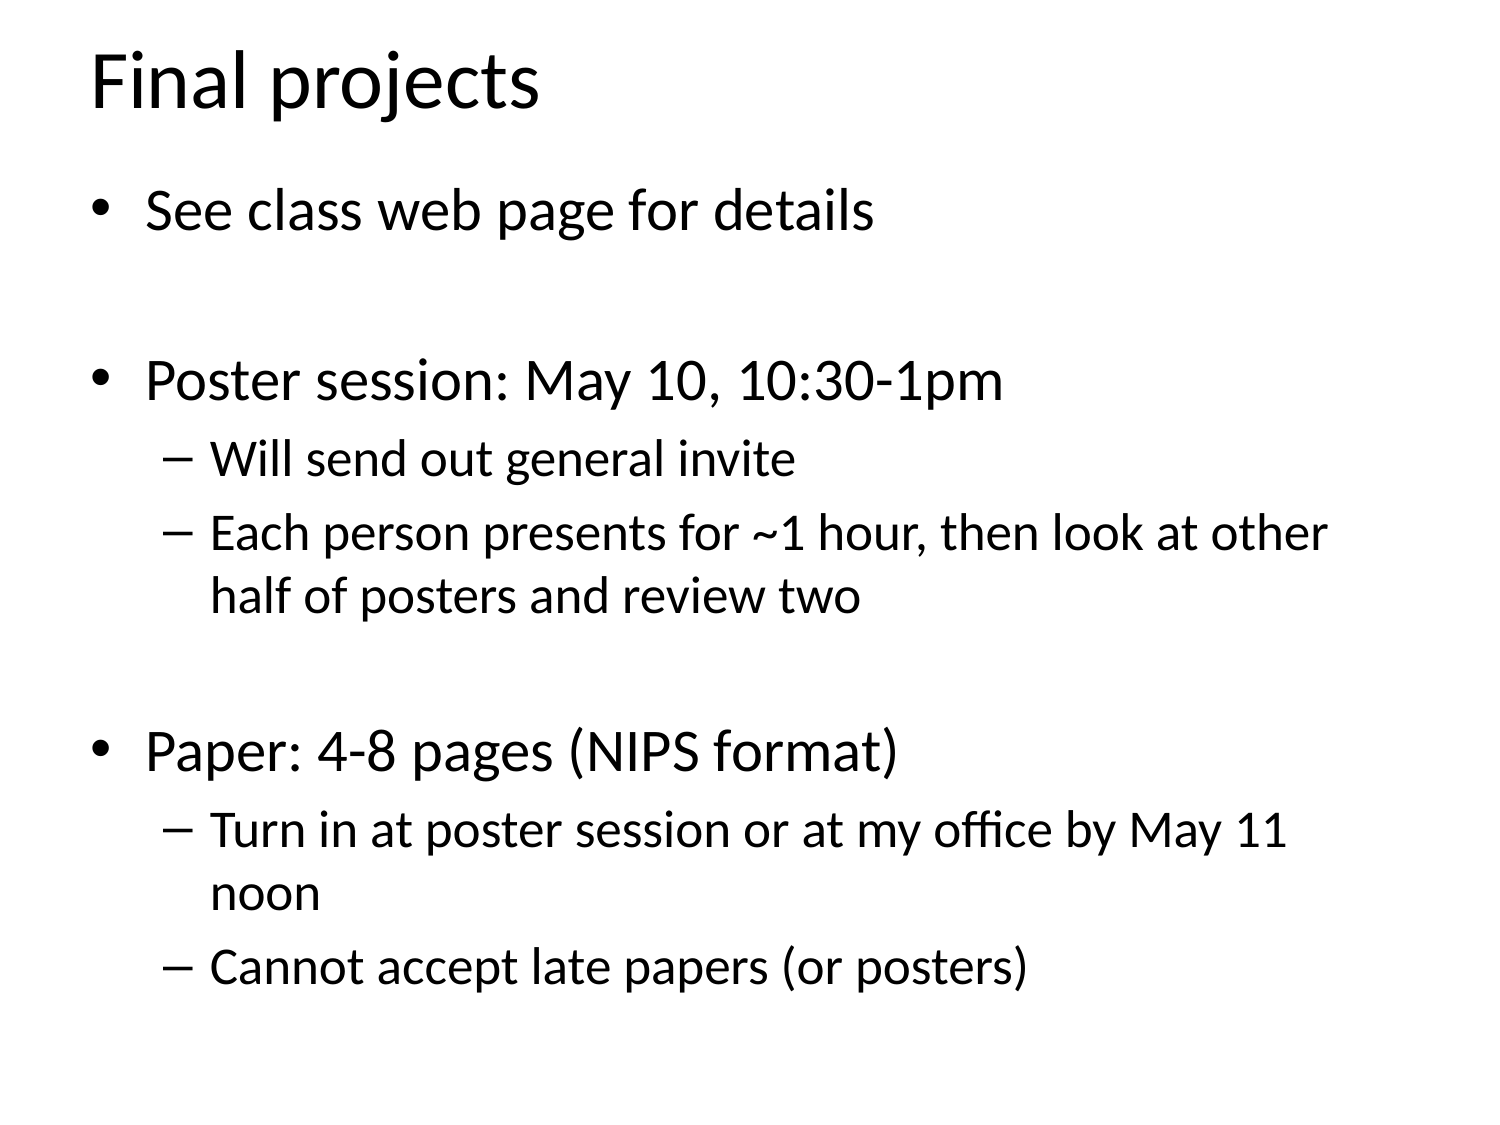

# Final projects
See class web page for details

Poster session: May 10, 10:30-1pm
Will send out general invite
Each person presents for ~1 hour, then look at other half of posters and review two

Paper: 4-8 pages (NIPS format)
Turn in at poster session or at my office by May 11 noon
Cannot accept late papers (or posters)